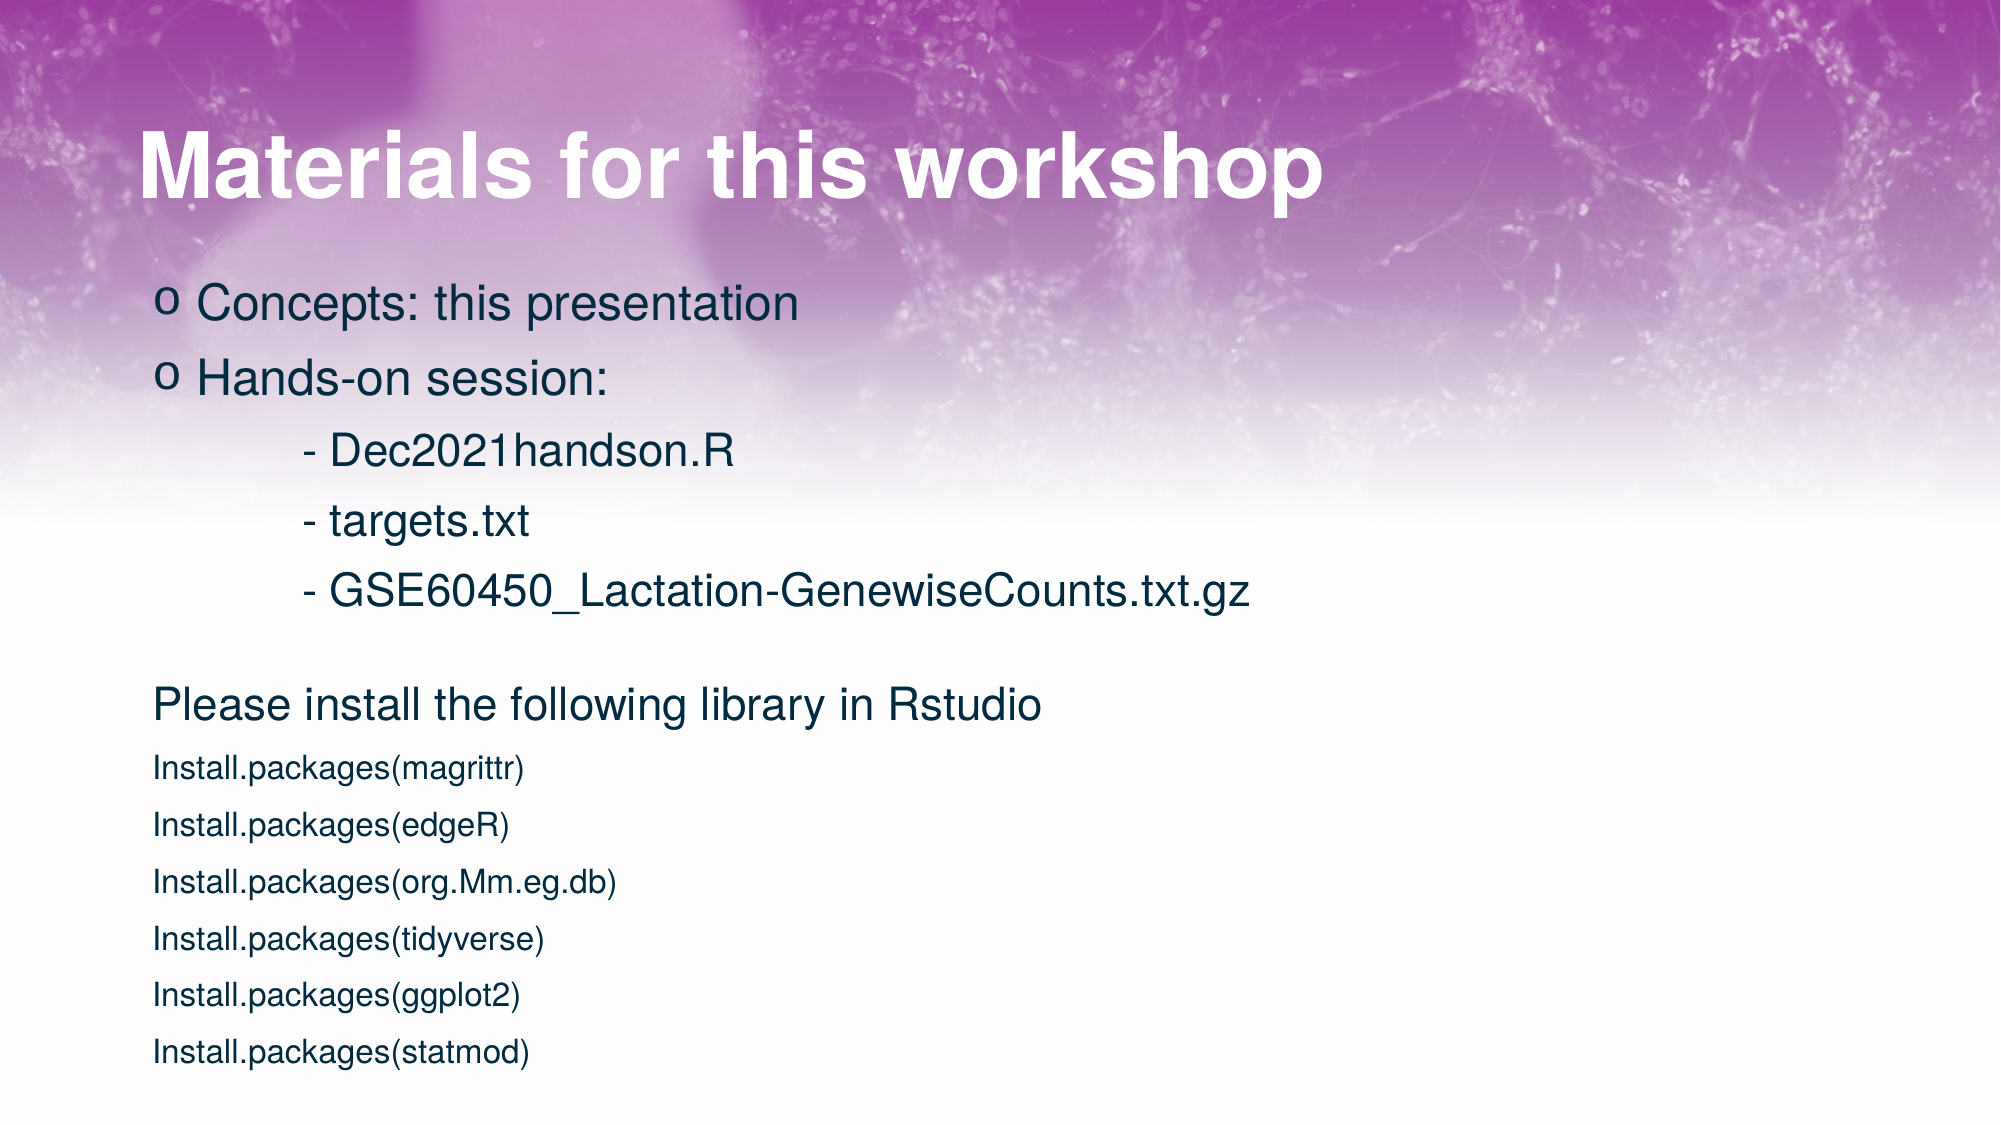

# Materials for this workshop
 Concepts: this presentation
 Hands-on session:
	- Dec2021handson.R
	- targets.txt
	- GSE60450_Lactation-GenewiseCounts.txt.gz

Please install the following library in Rstudio
Install.packages(magrittr)
Install.packages(edgeR)
Install.packages(org.Mm.eg.db)
Install.packages(tidyverse)
Install.packages(ggplot2)
Install.packages(statmod)